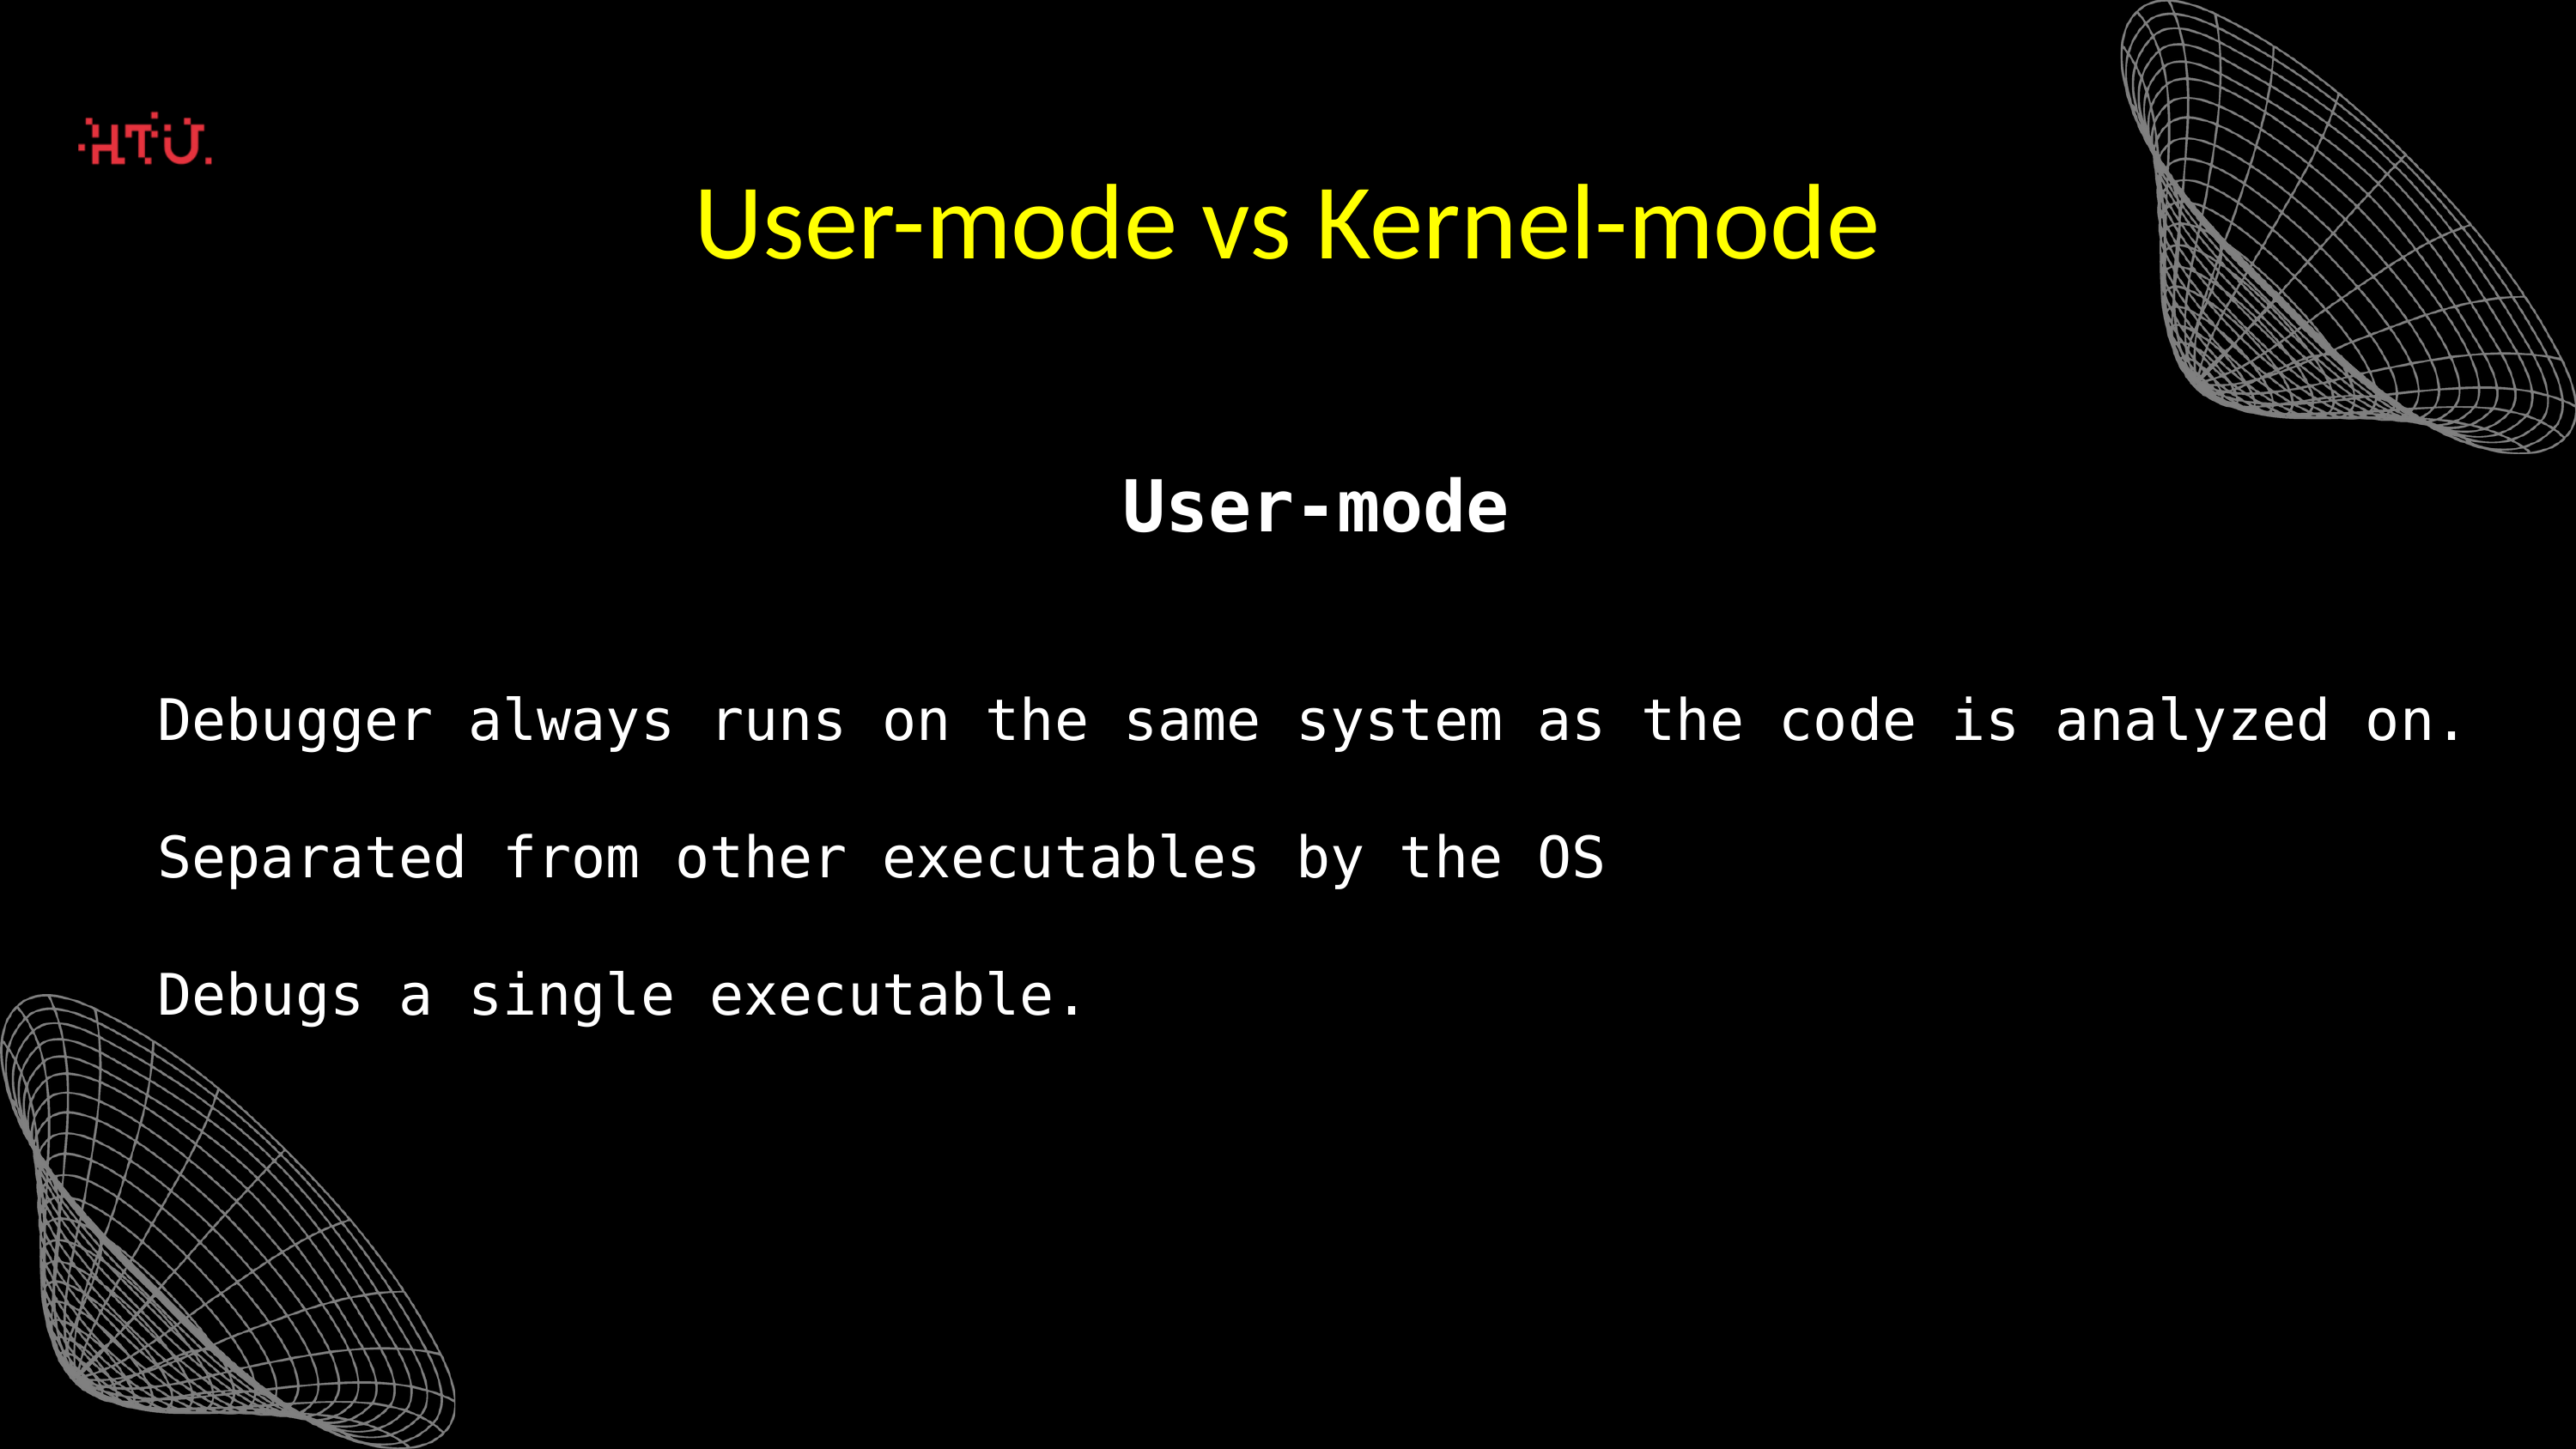

User-mode vs Kernel-mode
User-mode

Debugger always runs on the same system as the code is analyzed on.

Separated from other executables by the OS

Debugs a single executable.